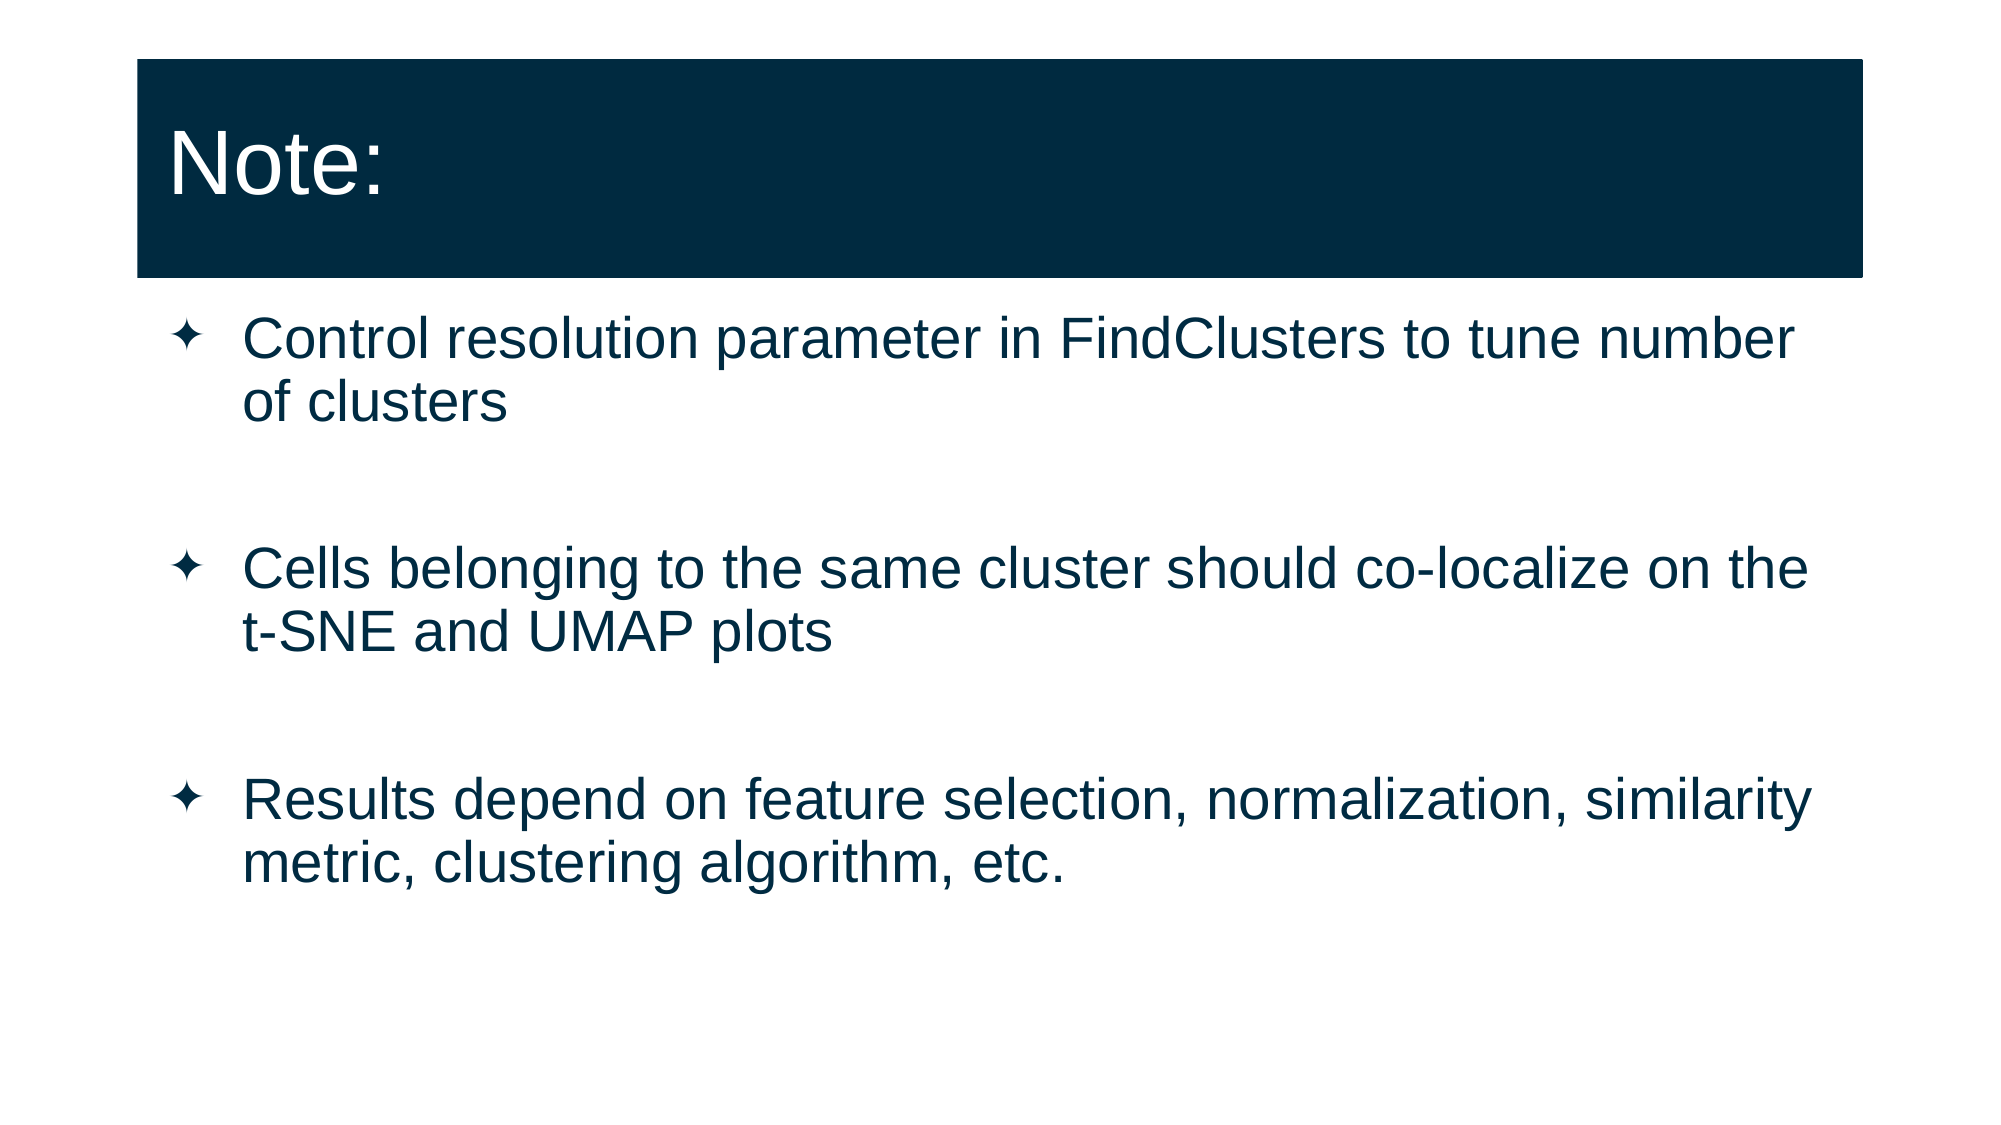

# Note:
Control resolution parameter in FindClusters to tune number of clusters

Cells belonging to the same cluster should co-localize on the t-SNE and UMAP plots

Results depend on feature selection, normalization, similarity metric, clustering algorithm, etc.